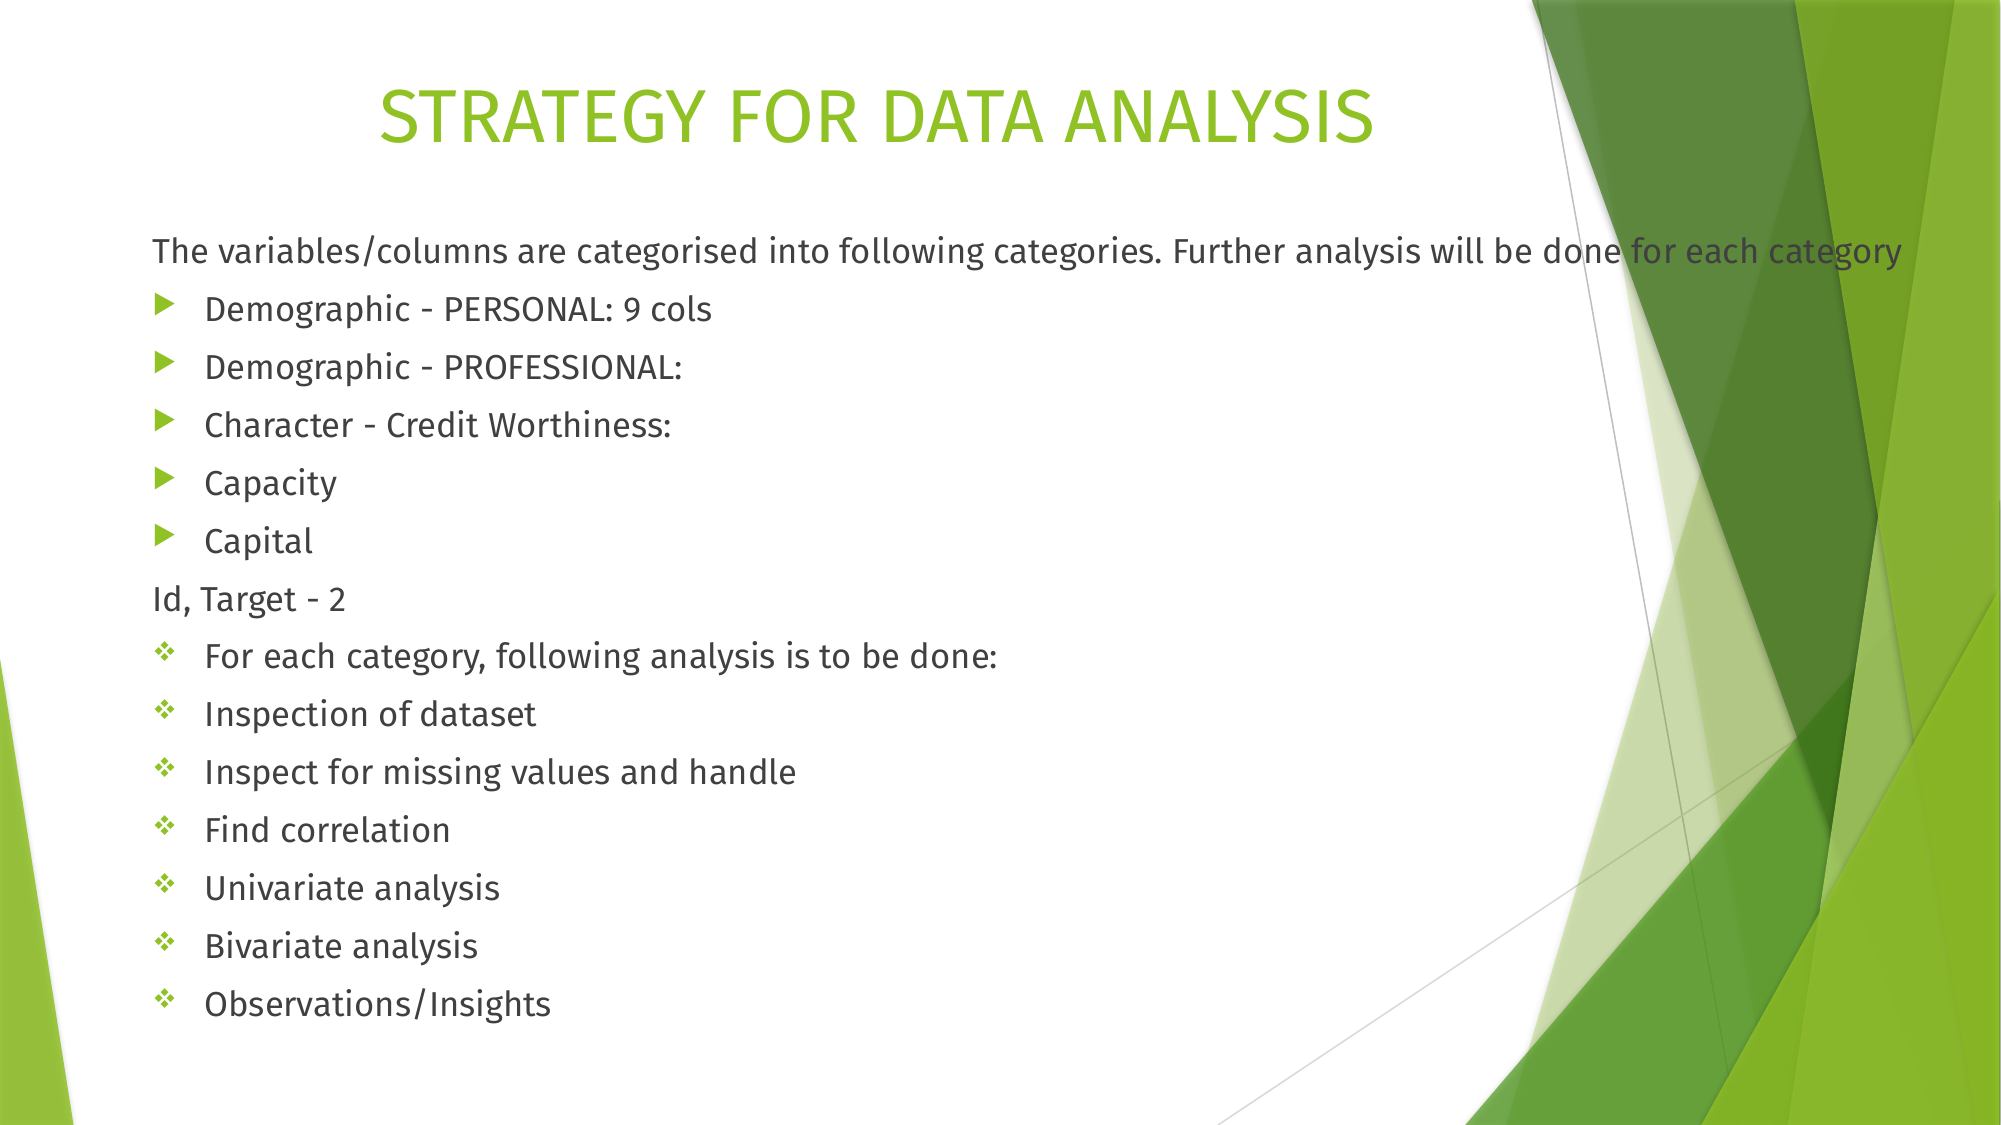

# STRATEGY FOR DATA ANALYSIS
The variables/columns are categorised into following categories. Further analysis will be done for each category
Demographic - PERSONAL: 9 cols
Demographic - PROFESSIONAL:
Character - Credit Worthiness:
Capacity
Capital
Id, Target - 2
For each category, following analysis is to be done:
Inspection of dataset
Inspect for missing values and handle
Find correlation
Univariate analysis
Bivariate analysis
Observations/Insights